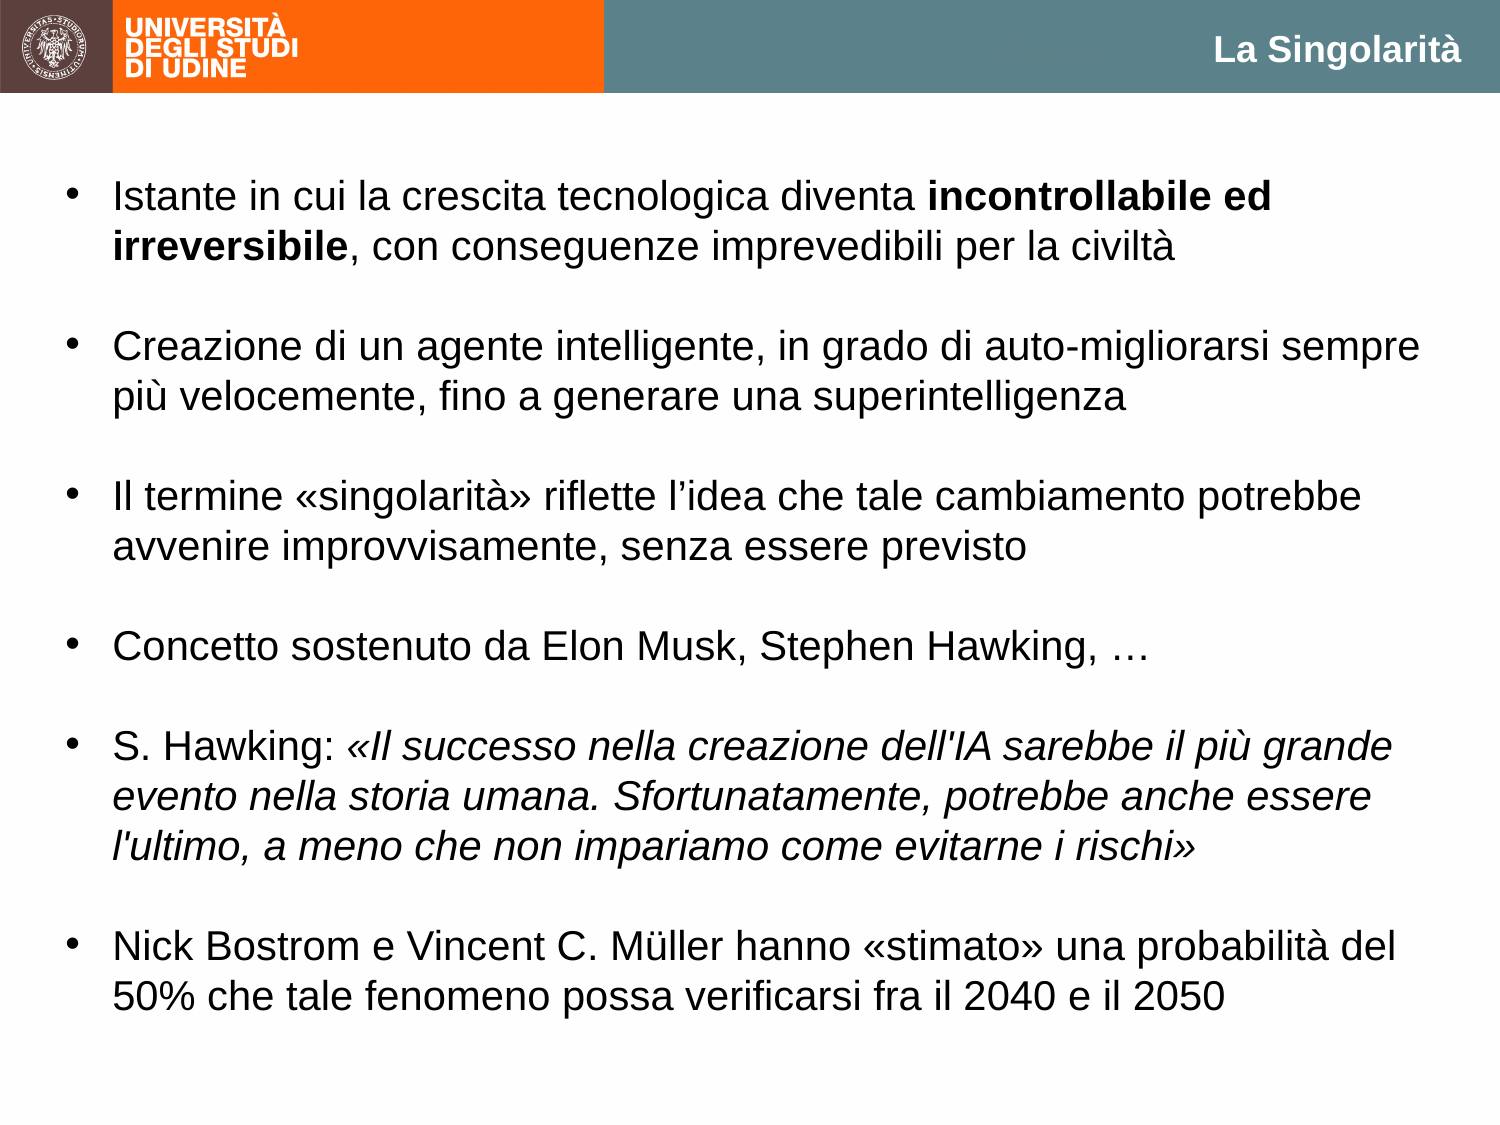

La Singolarità
Istante in cui la crescita tecnologica diventa incontrollabile ed irreversibile, con conseguenze imprevedibili per la civiltà
Creazione di un agente intelligente, in grado di auto-migliorarsi sempre più velocemente, fino a generare una superintelligenza
Il termine «singolarità» riflette l’idea che tale cambiamento potrebbe avvenire improvvisamente, senza essere previsto
Concetto sostenuto da Elon Musk, Stephen Hawking, …
S. Hawking: «Il successo nella creazione dell'IA sarebbe il più grande evento nella storia umana. Sfortunatamente, potrebbe anche essere l'ultimo, a meno che non impariamo come evitarne i rischi»
Nick Bostrom e Vincent C. Müller hanno «stimato» una probabilità del 50% che tale fenomeno possa verificarsi fra il 2040 e il 2050